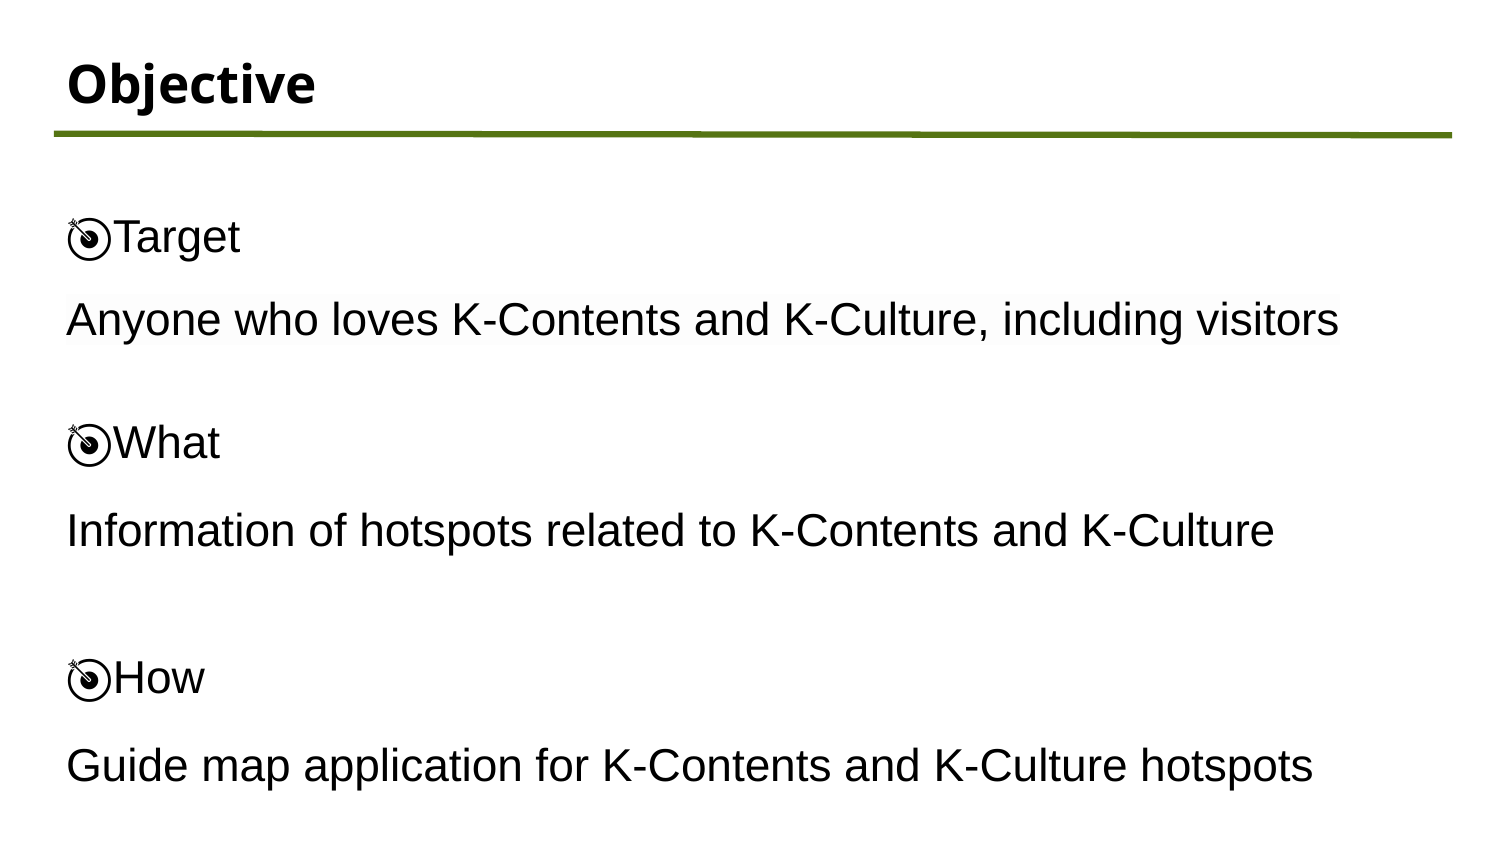

Objective

🎯Target
Anyone who loves K-Contents and K-Culture, including visitors

🎯What
Information of hotspots related to K-Contents and K-Culture

🎯How
Guide map application for K-Contents and K-Culture hotspots